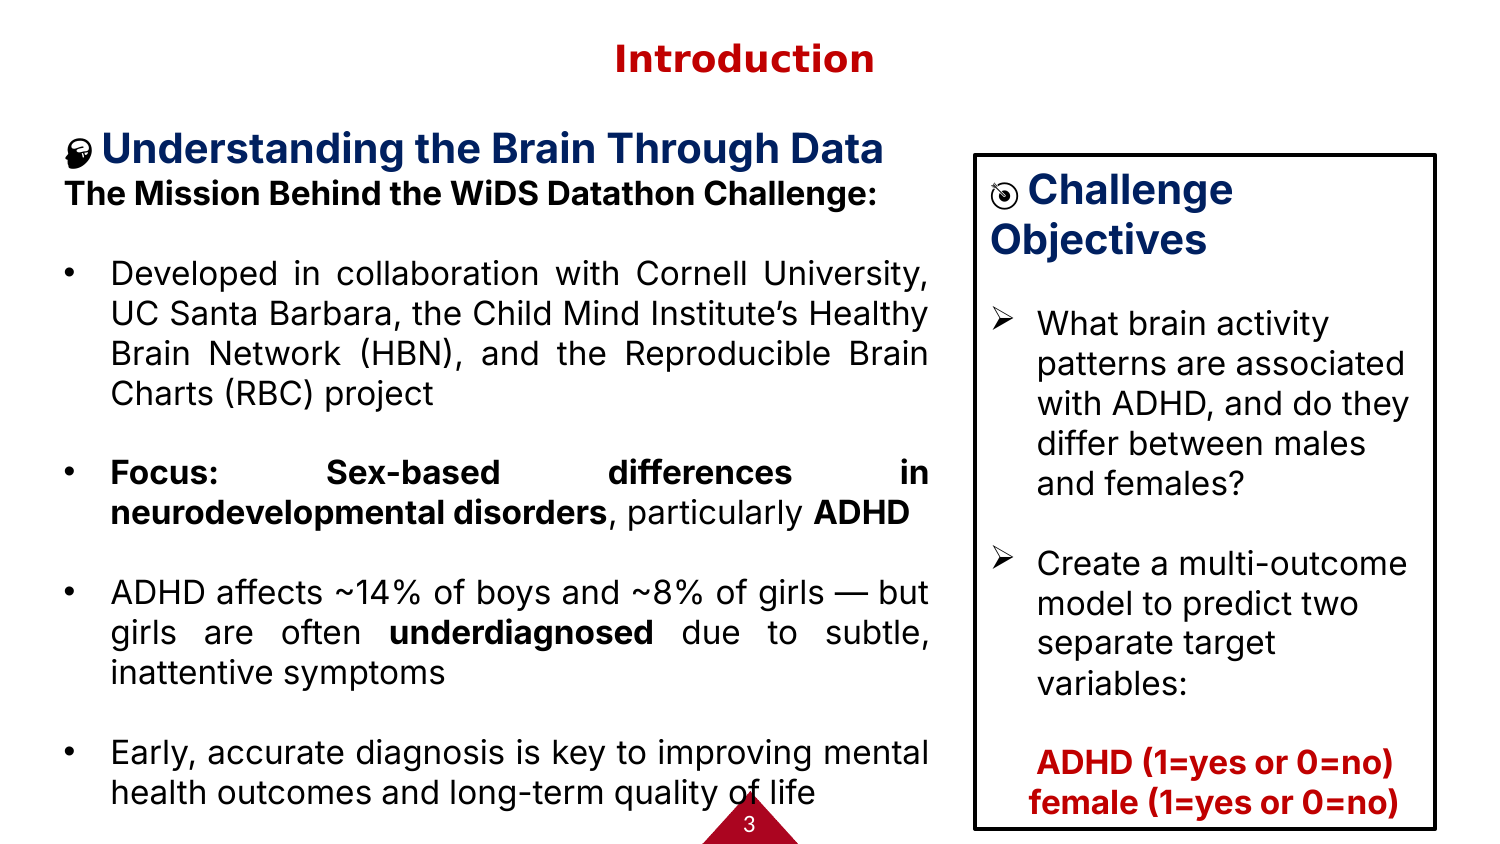

Introduction
🧠 Understanding the Brain Through Data
The Mission Behind the WiDS Datathon Challenge:

Developed in collaboration with Cornell University, UC Santa Barbara, the Child Mind Institute’s Healthy Brain Network (HBN), and the Reproducible Brain Charts (RBC) project

Focus: Sex-based differences in neurodevelopmental disorders, particularly ADHD

ADHD affects ~14% of boys and ~8% of girls — but girls are often underdiagnosed due to subtle, inattentive symptoms

Early, accurate diagnosis is key to improving mental health outcomes and long-term quality of life
🎯 Challenge Objectives

What brain activity patterns are associated with ADHD, and do they differ between males and females?

Create a multi-outcome model to predict two separate target variables:

     ADHD (1=yes or 0=no)
     female (1=yes or 0=no)
3